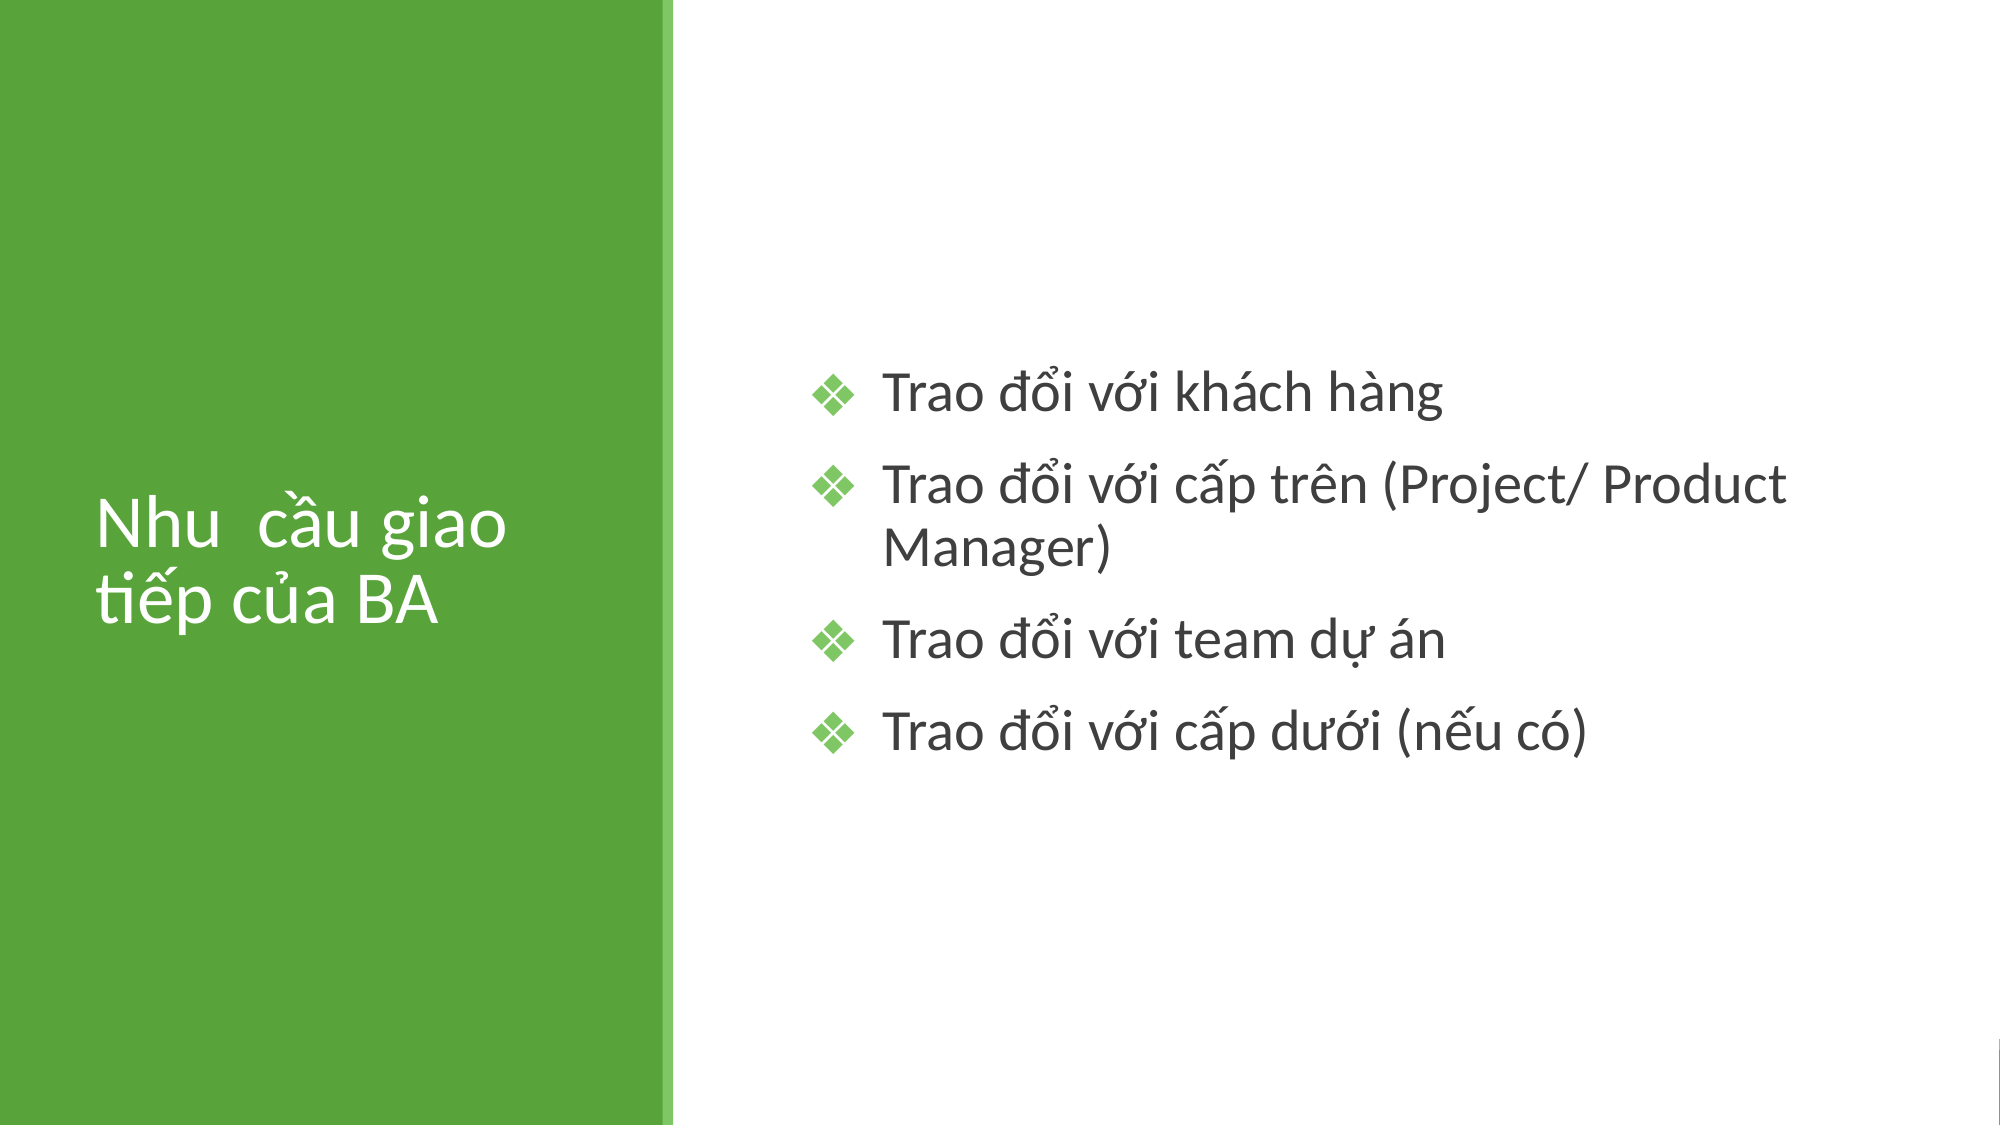

# Nhu  cầu giao tiếp của BA
Trao đổi với khách hàng
Trao đổi với cấp trên (Project/ Product Manager)
Trao đổi với team dự án
Trao đổi với cấp dưới (nếu có)
BẢN QUYỀN THUỘC HỌC VIỆN IBPO. CẤM SAO CHÉP DƯỚI MỌI HÌNH THỨC